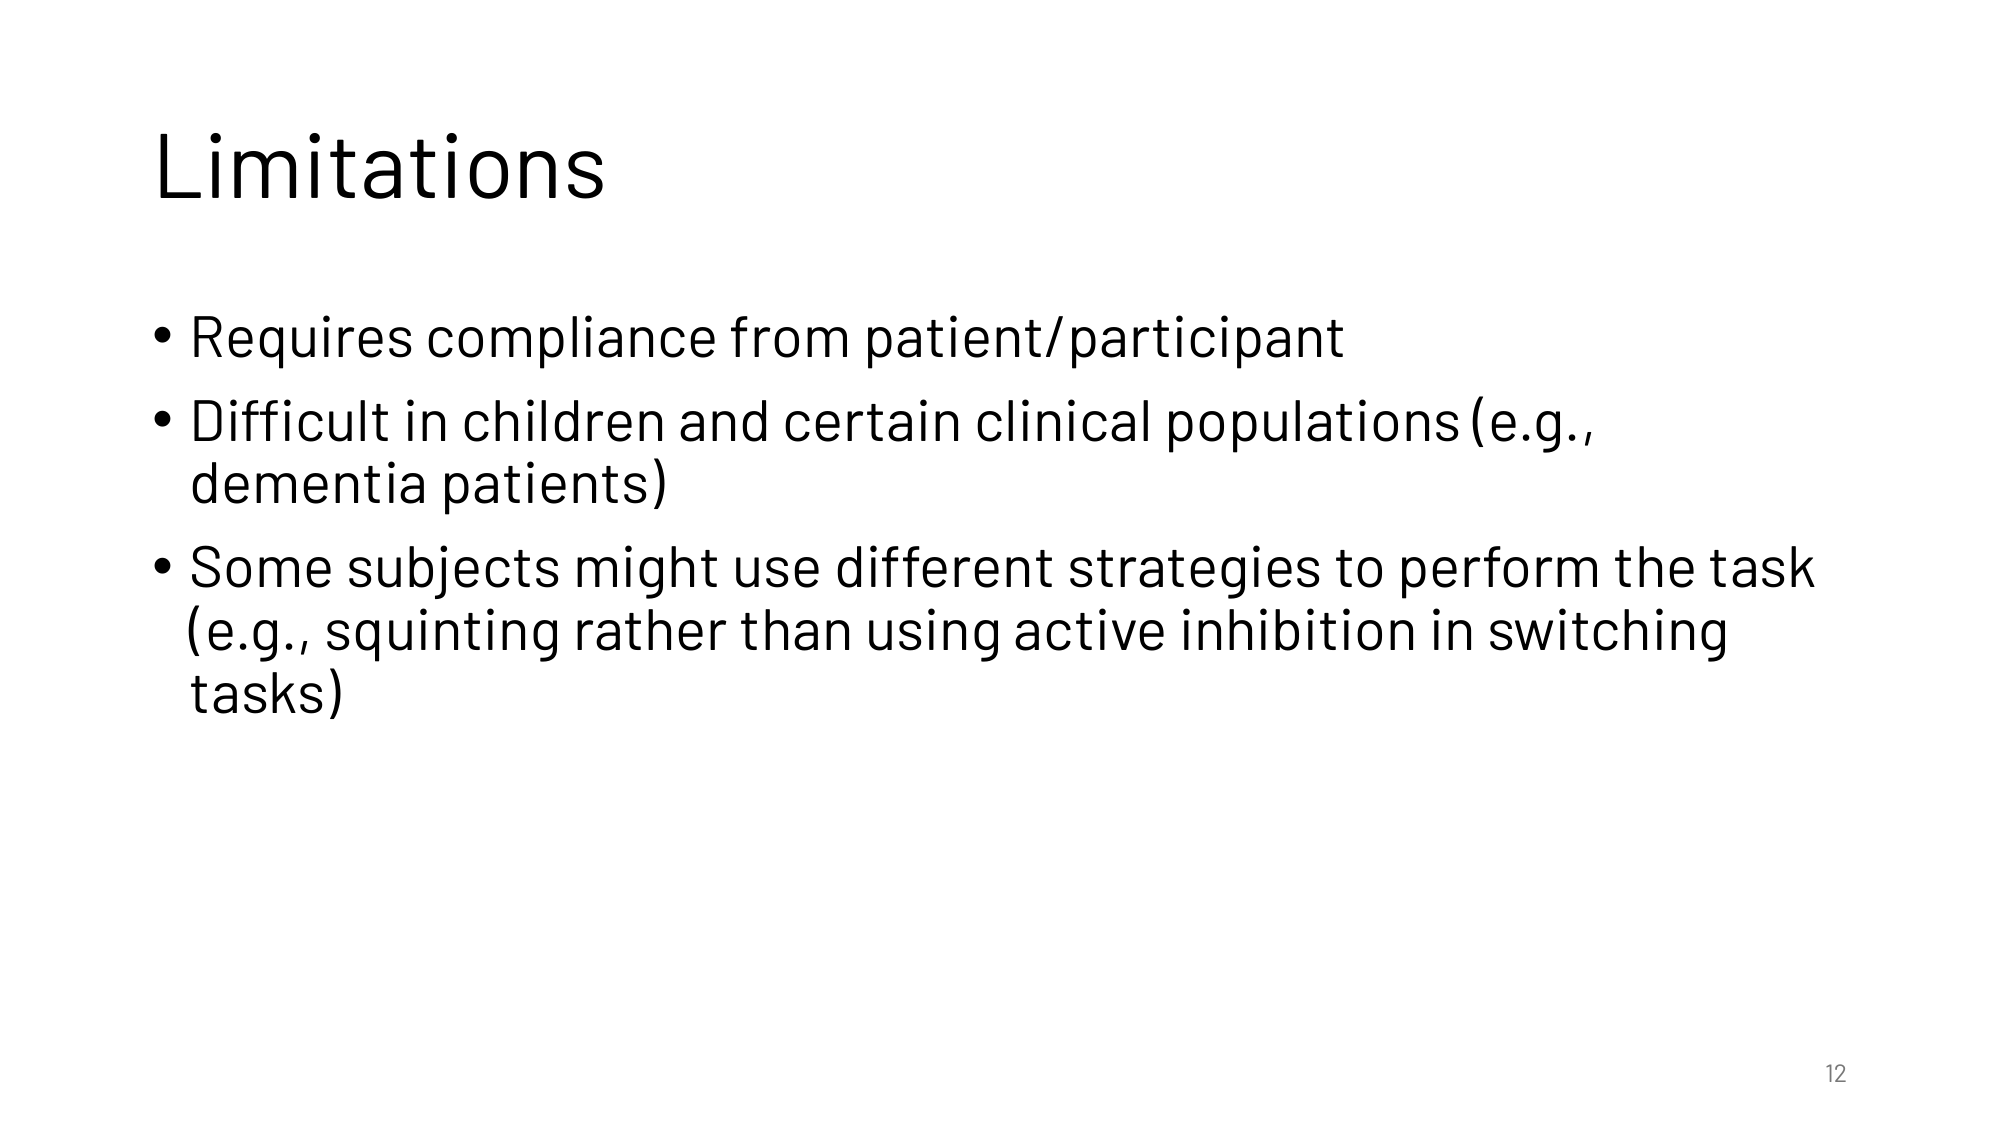

# Limitations
Requires compliance from patient/participant
Difficult in children and certain clinical populations (e.g., dementia patients)
Some subjects might use different strategies to perform the task (e.g., squinting rather than using active inhibition in switching tasks)
12